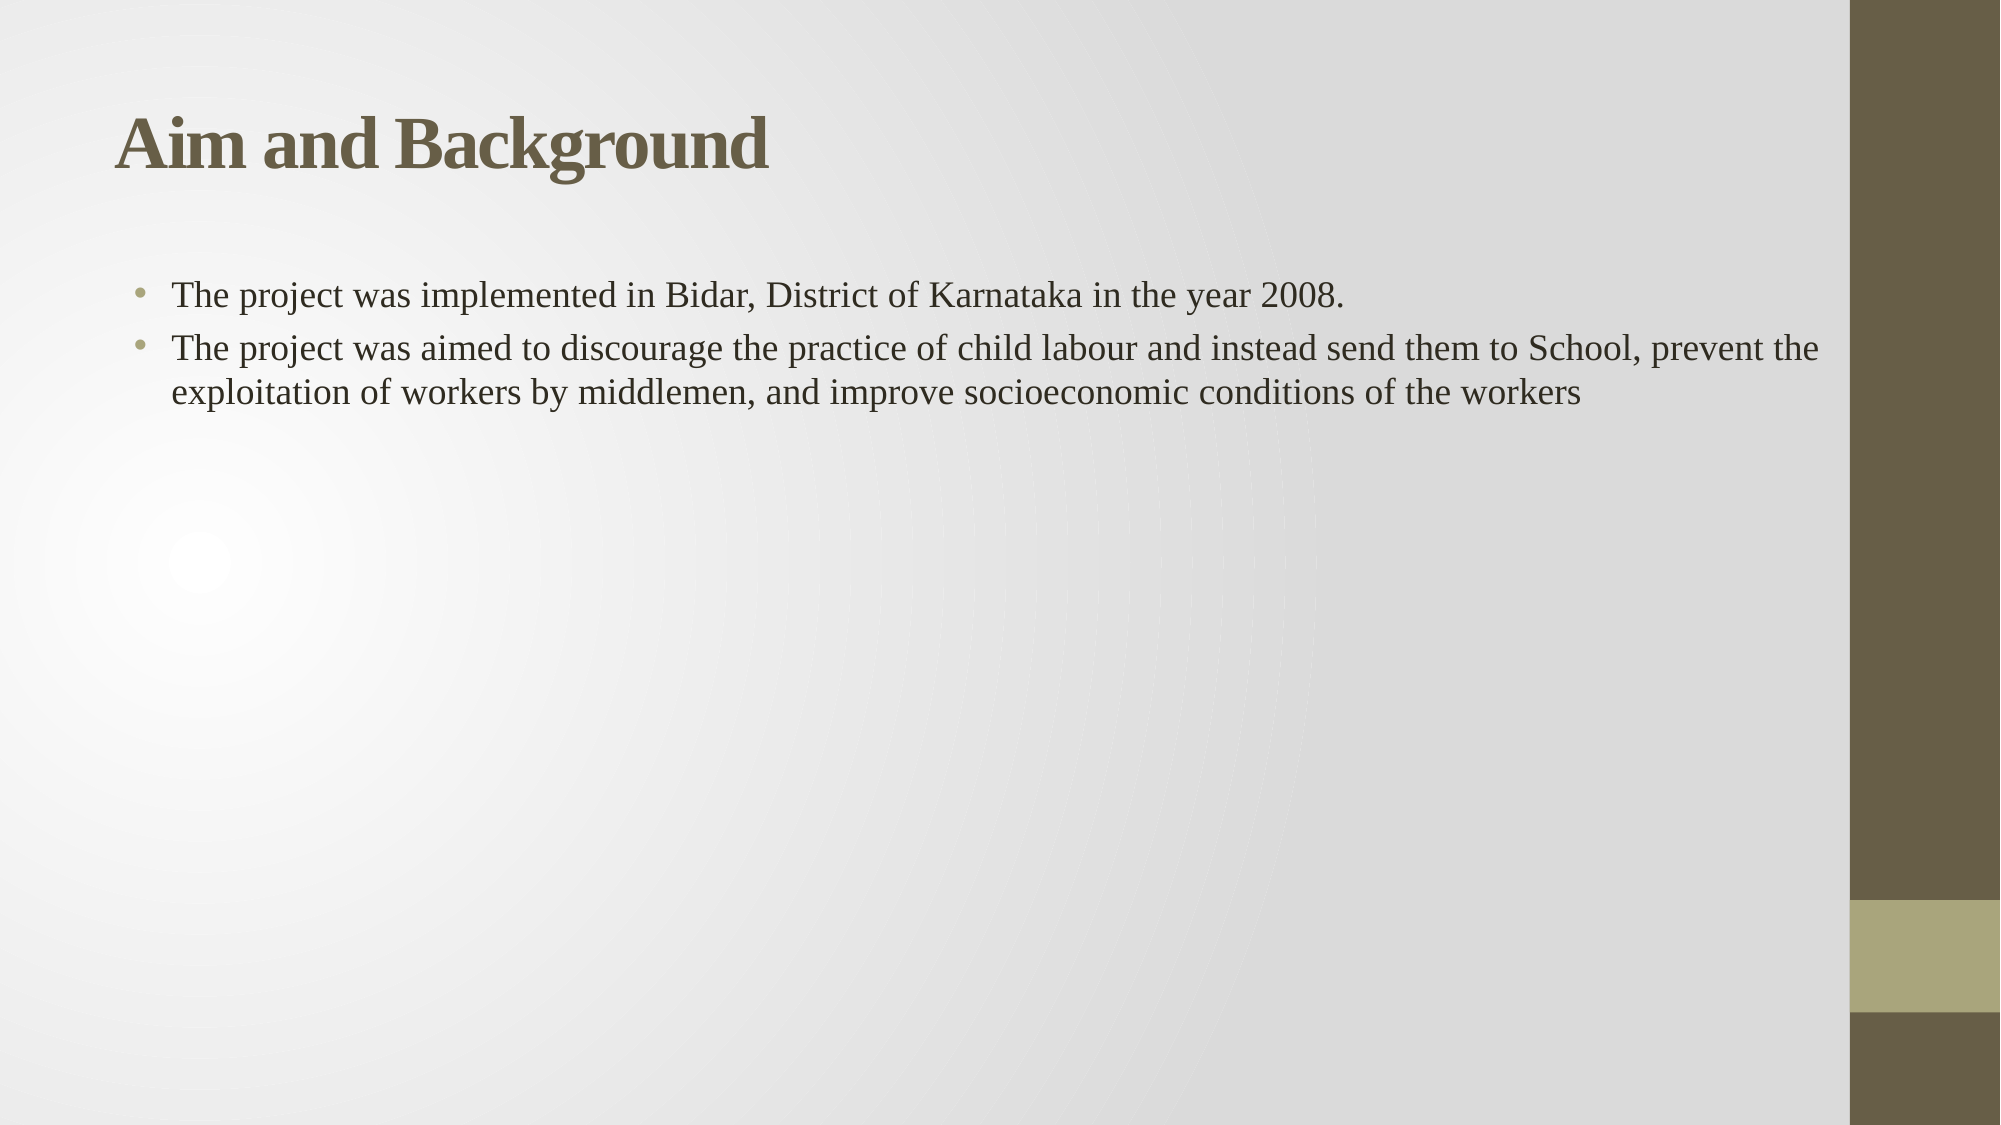

# Aim and Background
The project was implemented in Bidar, District of Karnataka in the year 2008.
The project was aimed to discourage the practice of child labour and instead send them to School, prevent the exploitation of workers by middlemen, and improve socioeconomic conditions of the workers